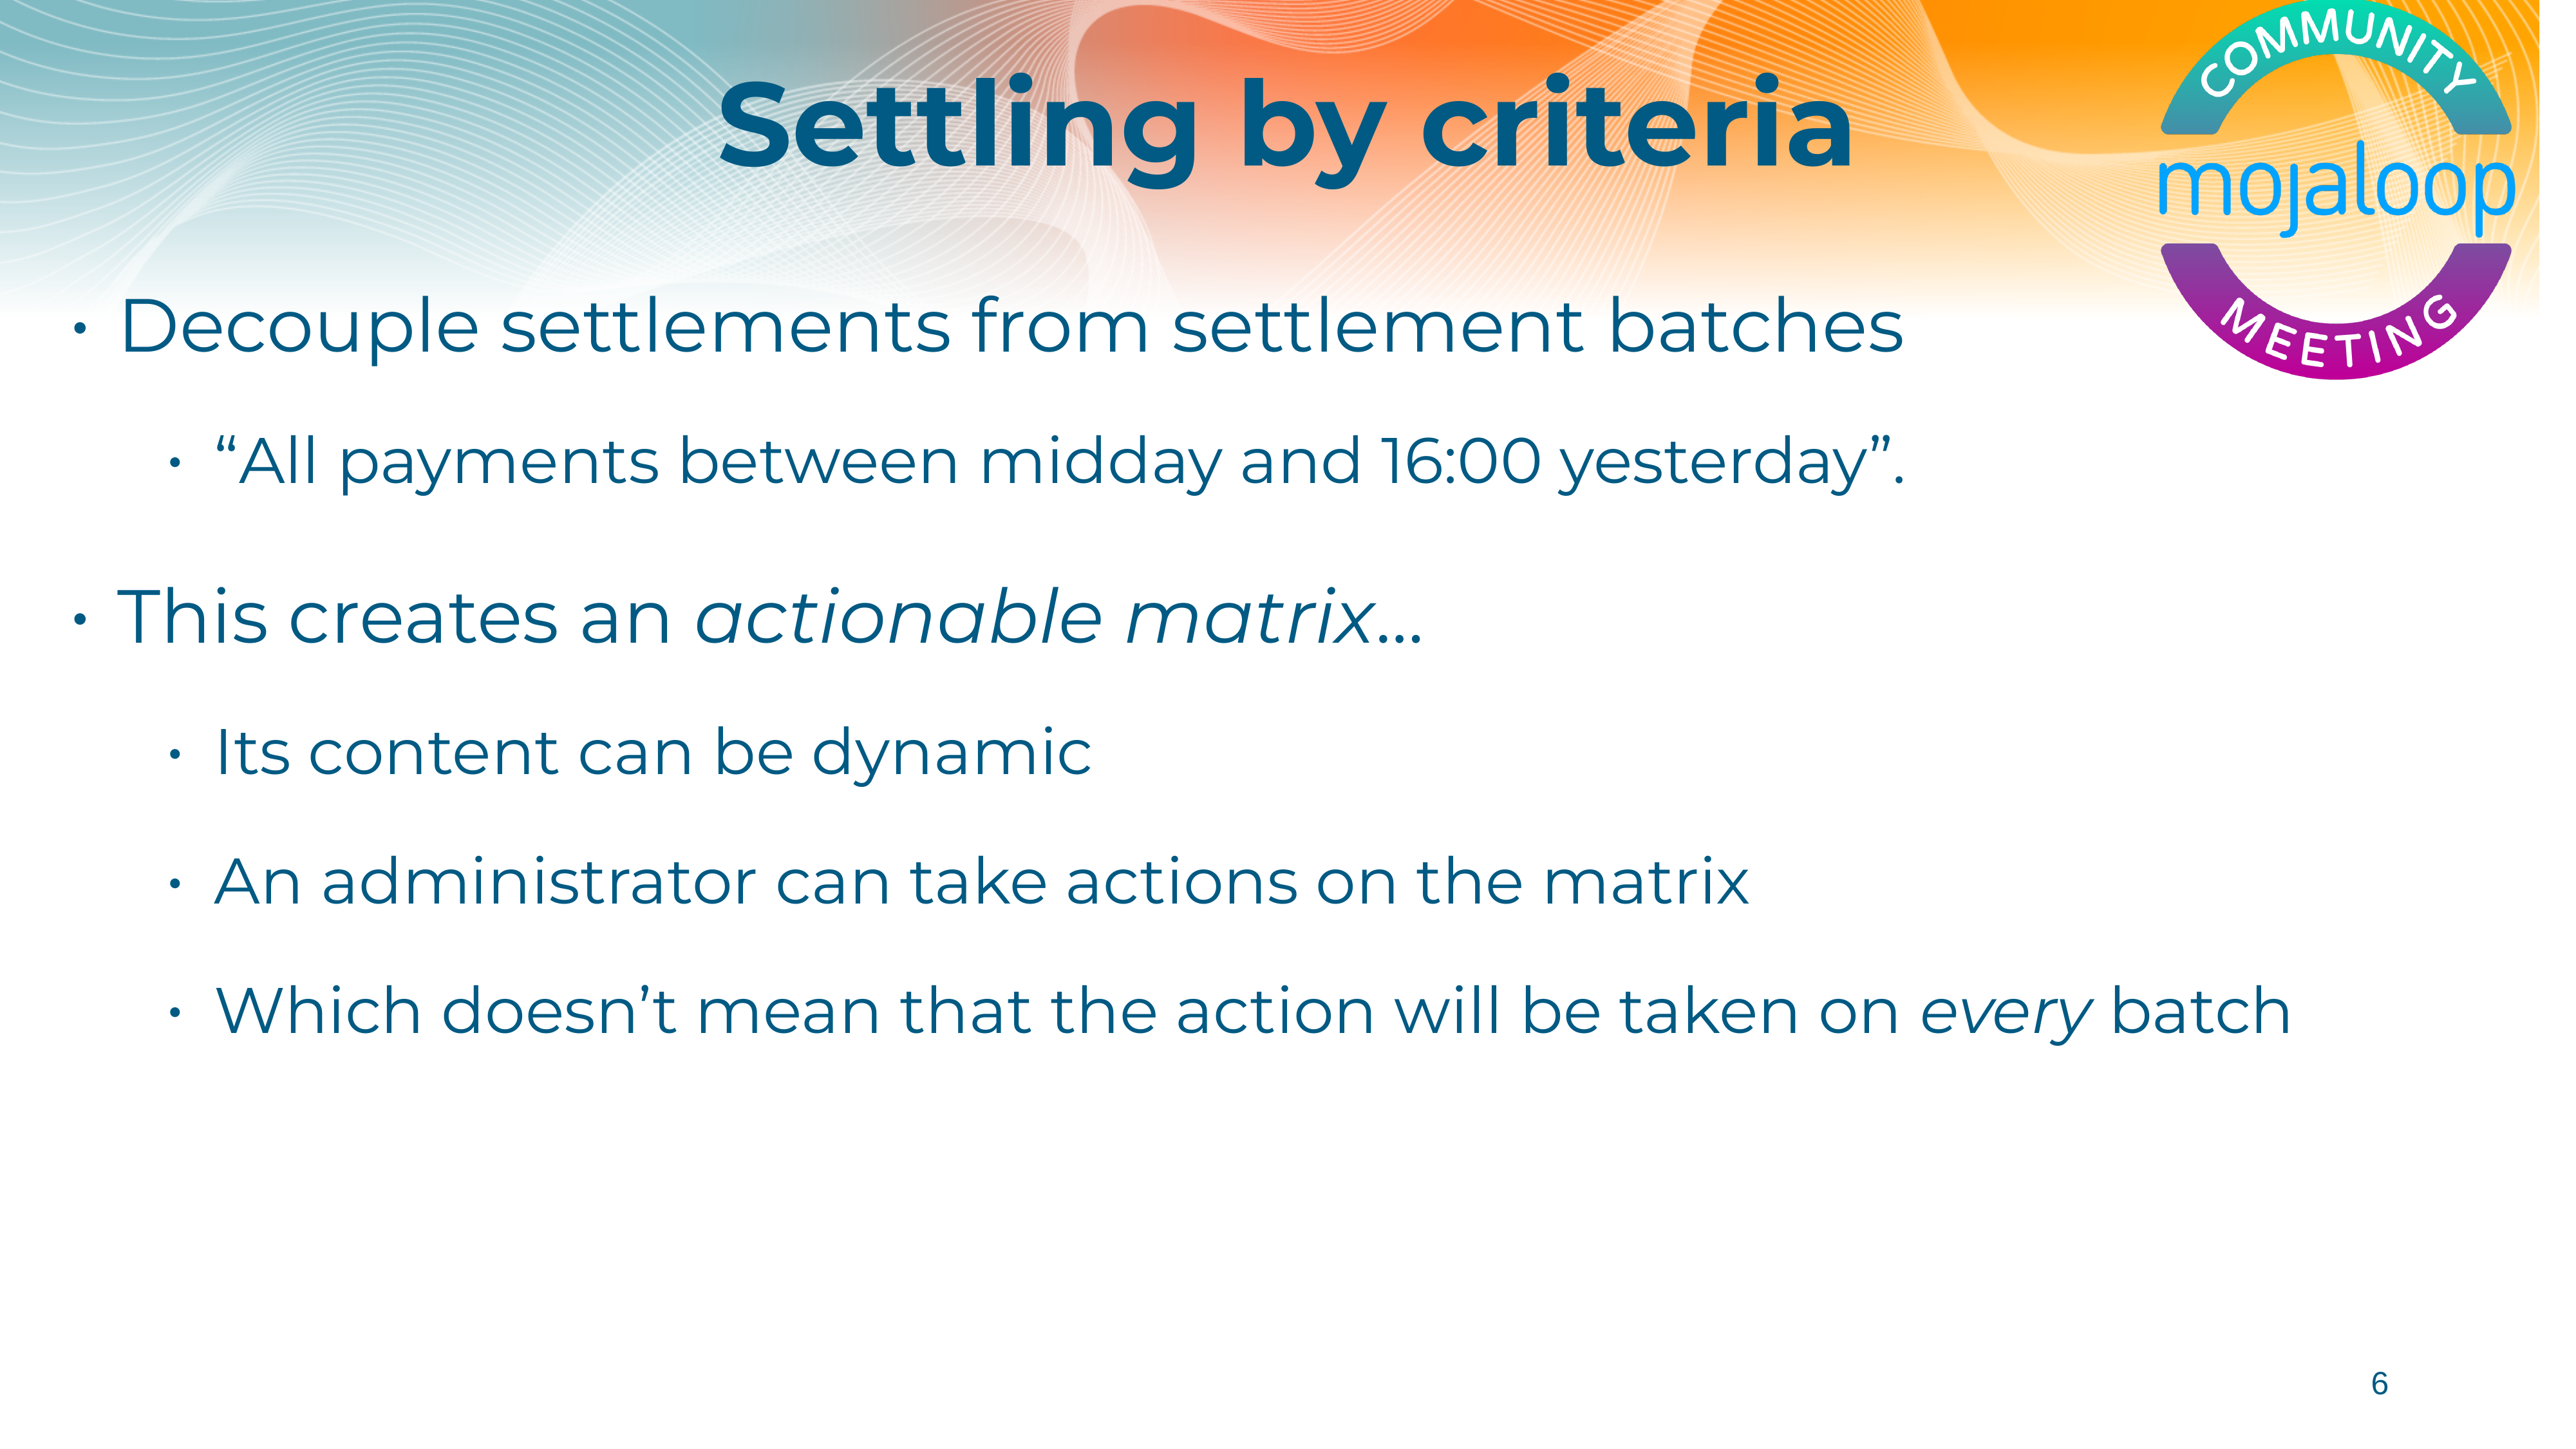

# Settling by criteria
Decouple settlements from settlement batches
“All payments between midday and 16:00 yesterday”.
This creates an actionable matrix…
Its content can be dynamic
An administrator can take actions on the matrix
Which doesn’t mean that the action will be taken on every batch

6